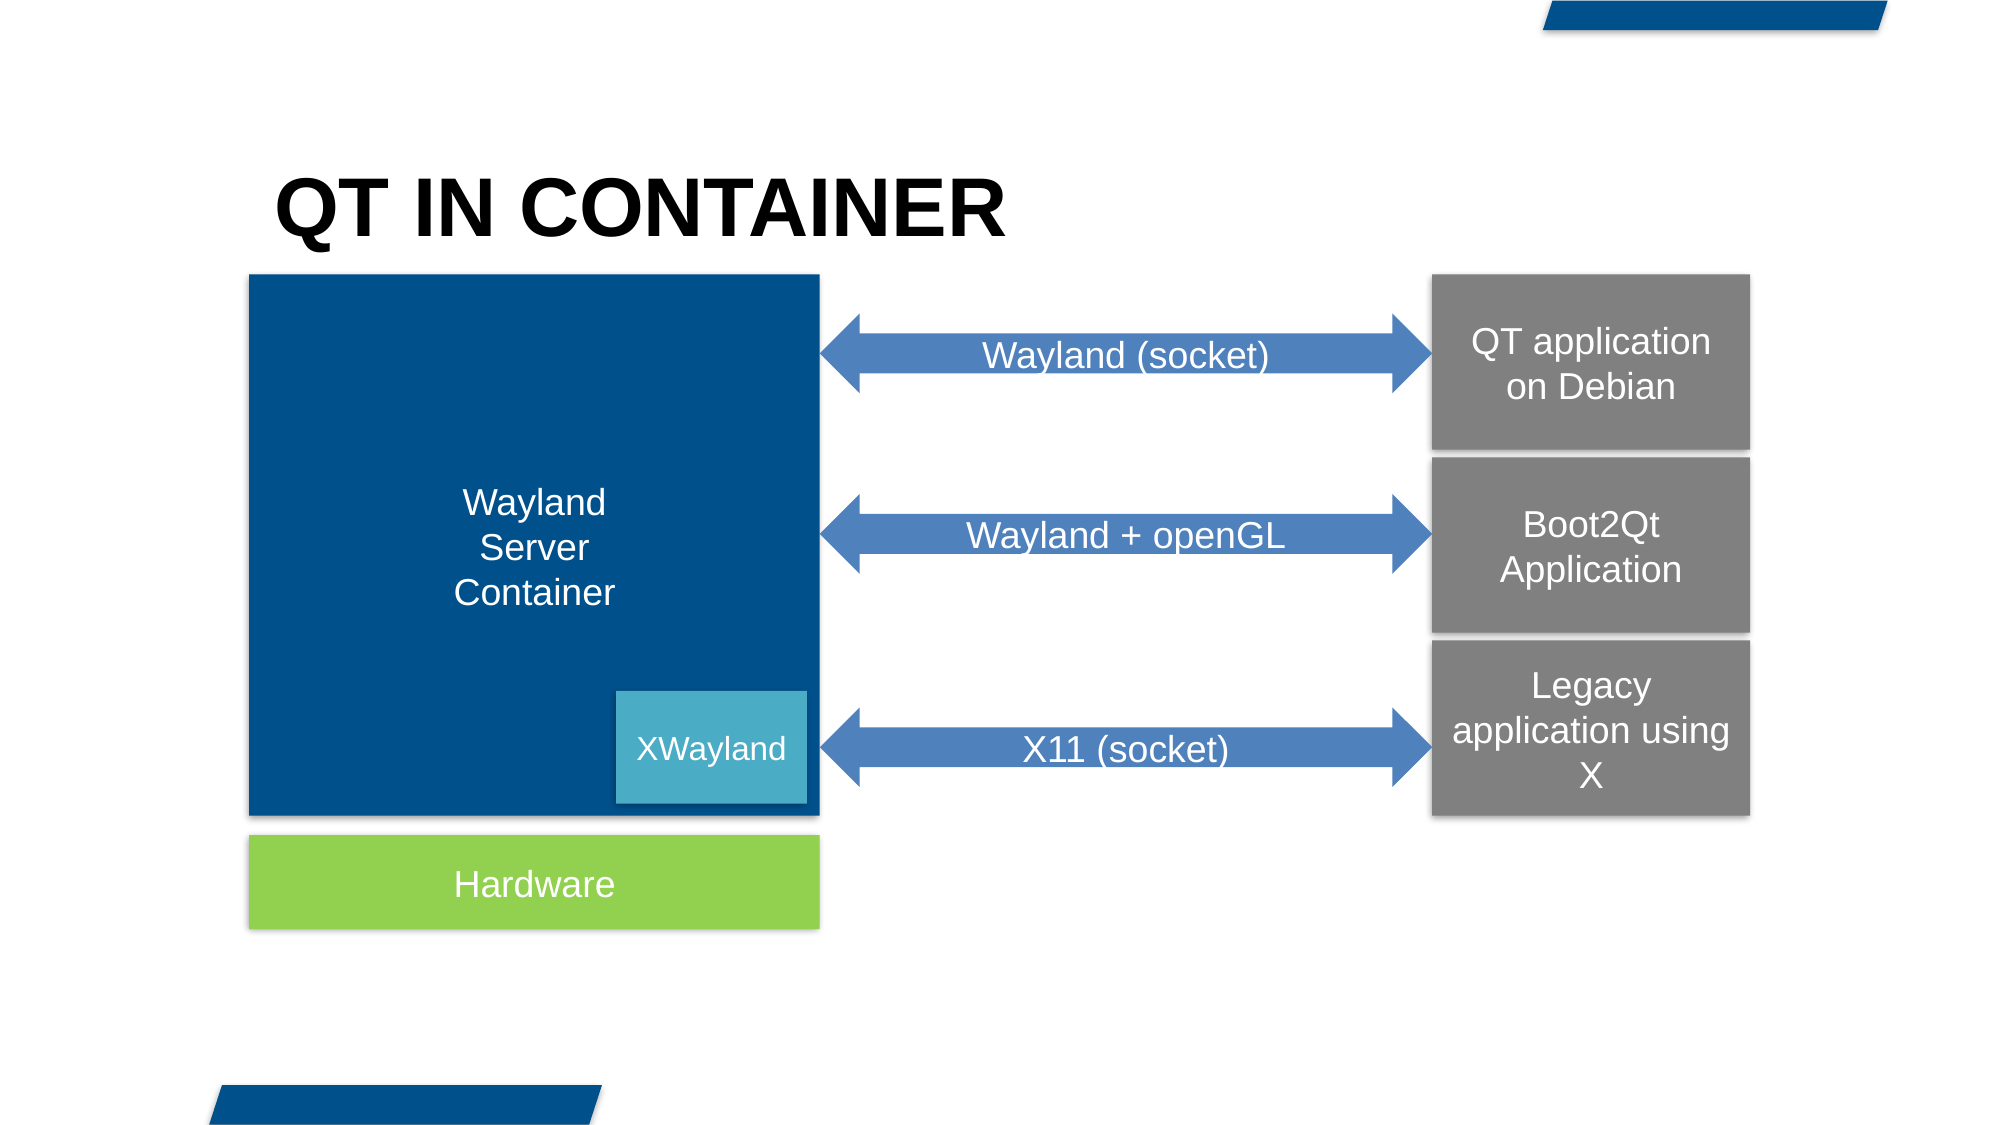

QT IN CONTAINER
Wayland
Server
Container
QT application
on Debian
Wayland (socket)
Boot2Qt
Application
Wayland + openGL
Legacy application using X
XWayland
X11 (socket)
Hardware